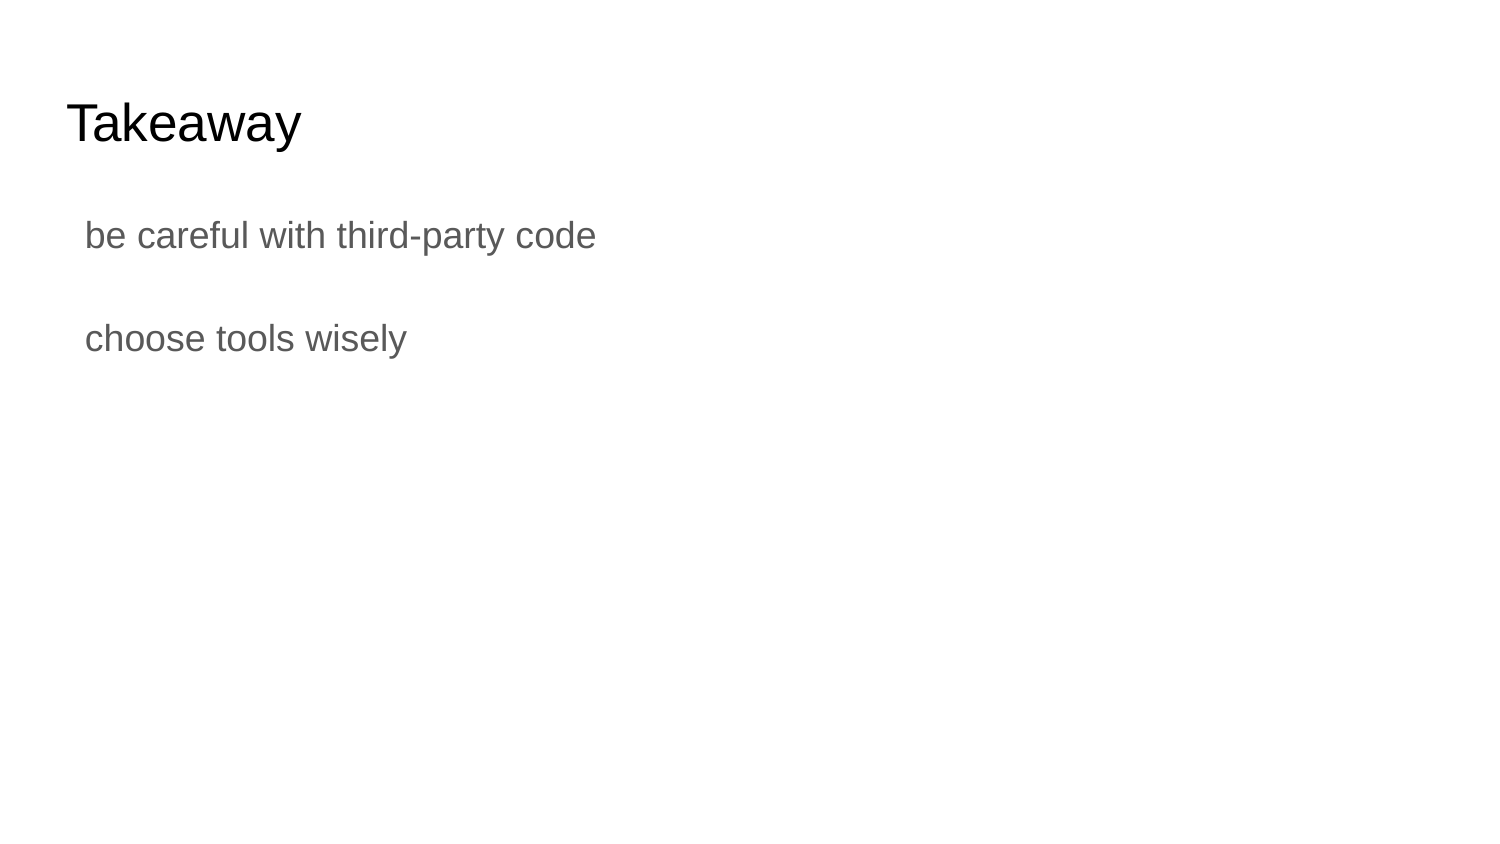

# Takeaway
be careful with third-party code

choose tools wisely